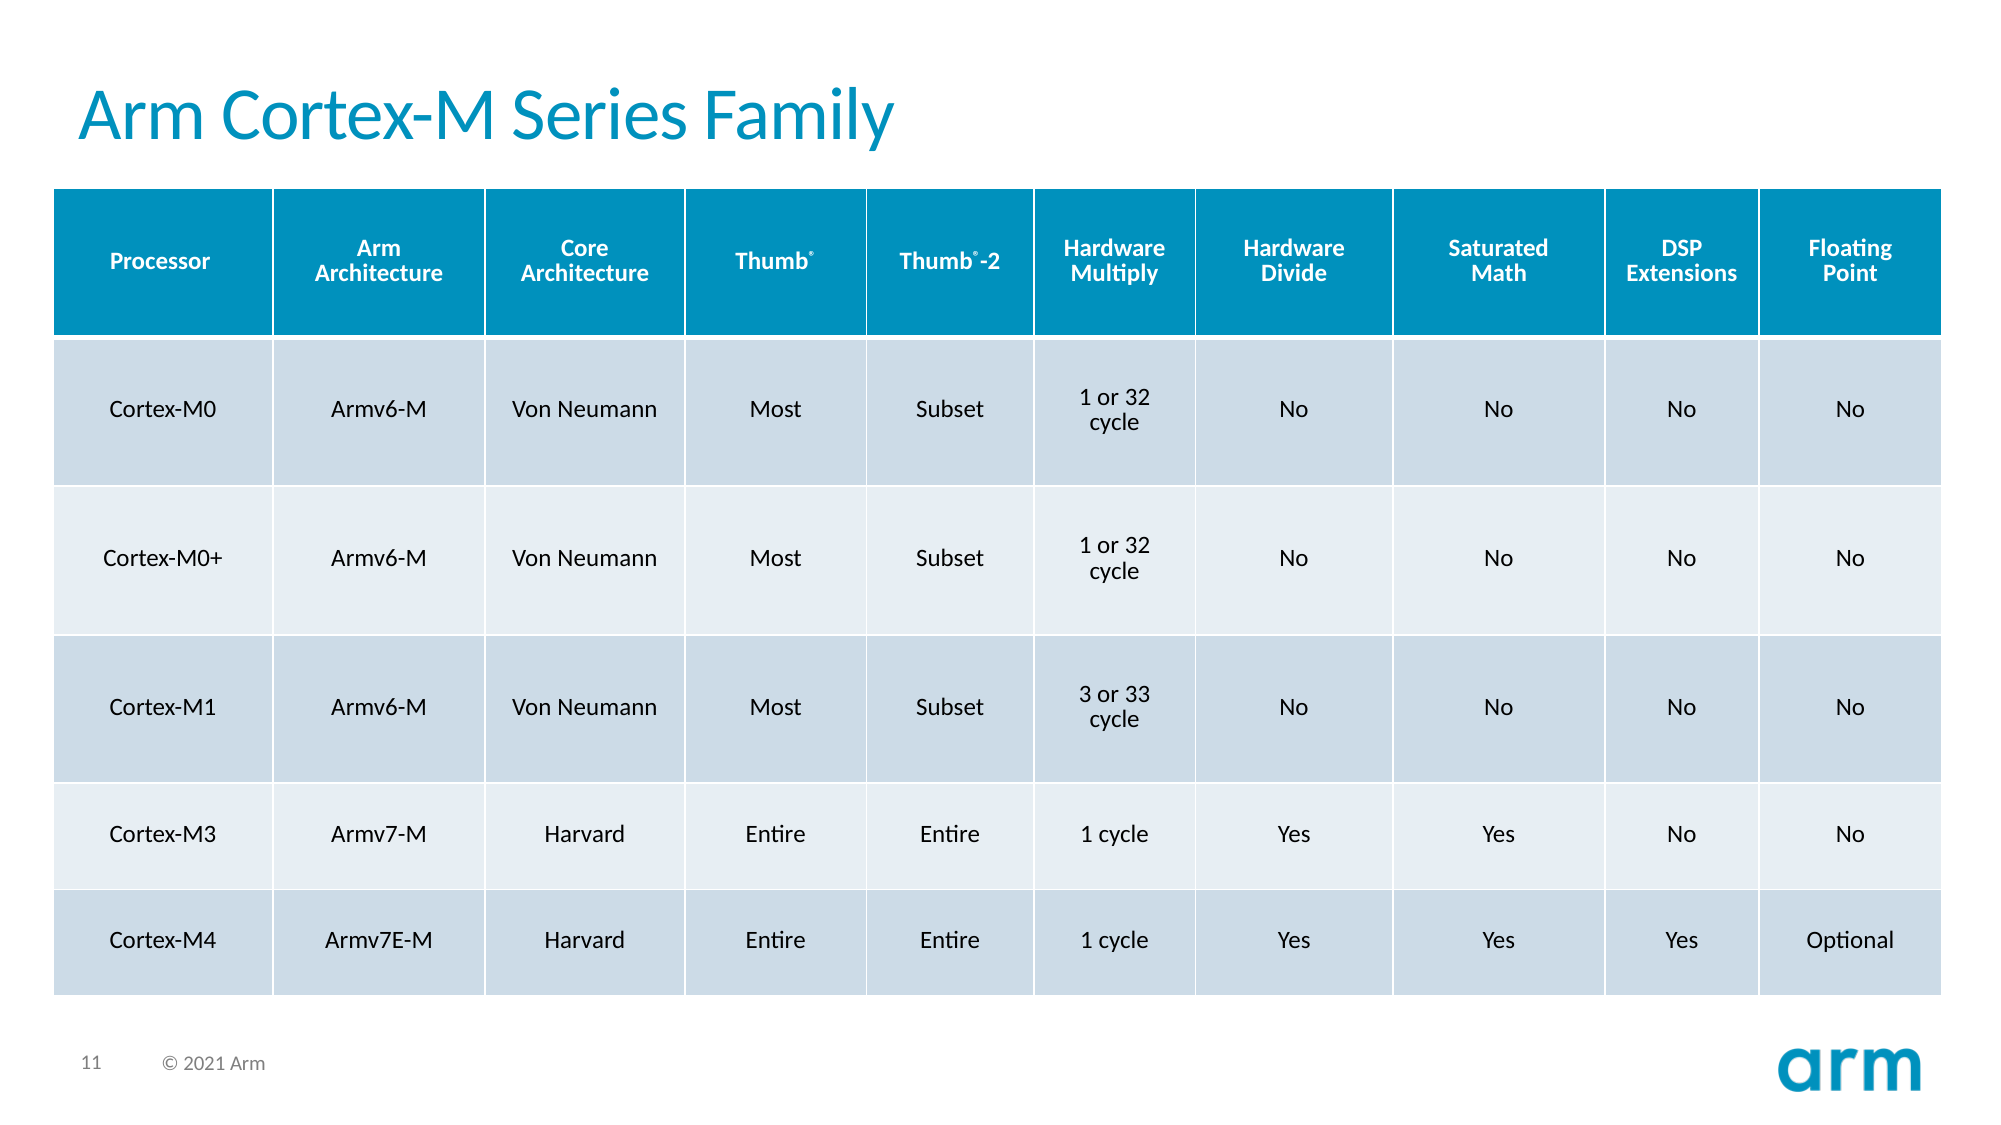

# Arm Cortex-M Series Family
| Processor | Arm Architecture | Core Architecture | Thumb® | Thumb®-2 | Hardware Multiply | Hardware Divide | Saturated Math | DSP Extensions | Floating Point |
| --- | --- | --- | --- | --- | --- | --- | --- | --- | --- |
| Cortex-M0 | Armv6-M | Von Neumann | Most | Subset | 1 or 32 cycle | No | No | No | No |
| Cortex-M0+ | Armv6-M | Von Neumann | Most | Subset | 1 or 32 cycle | No | No | No | No |
| Cortex-M1 | Armv6-M | Von Neumann | Most | Subset | 3 or 33 cycle | No | No | No | No |
| Cortex-M3 | Armv7-M | Harvard | Entire | Entire | 1 cycle | Yes | Yes | No | No |
| Cortex-M4 | Armv7E-M | Harvard | Entire | Entire | 1 cycle | Yes | Yes | Yes | Optional |